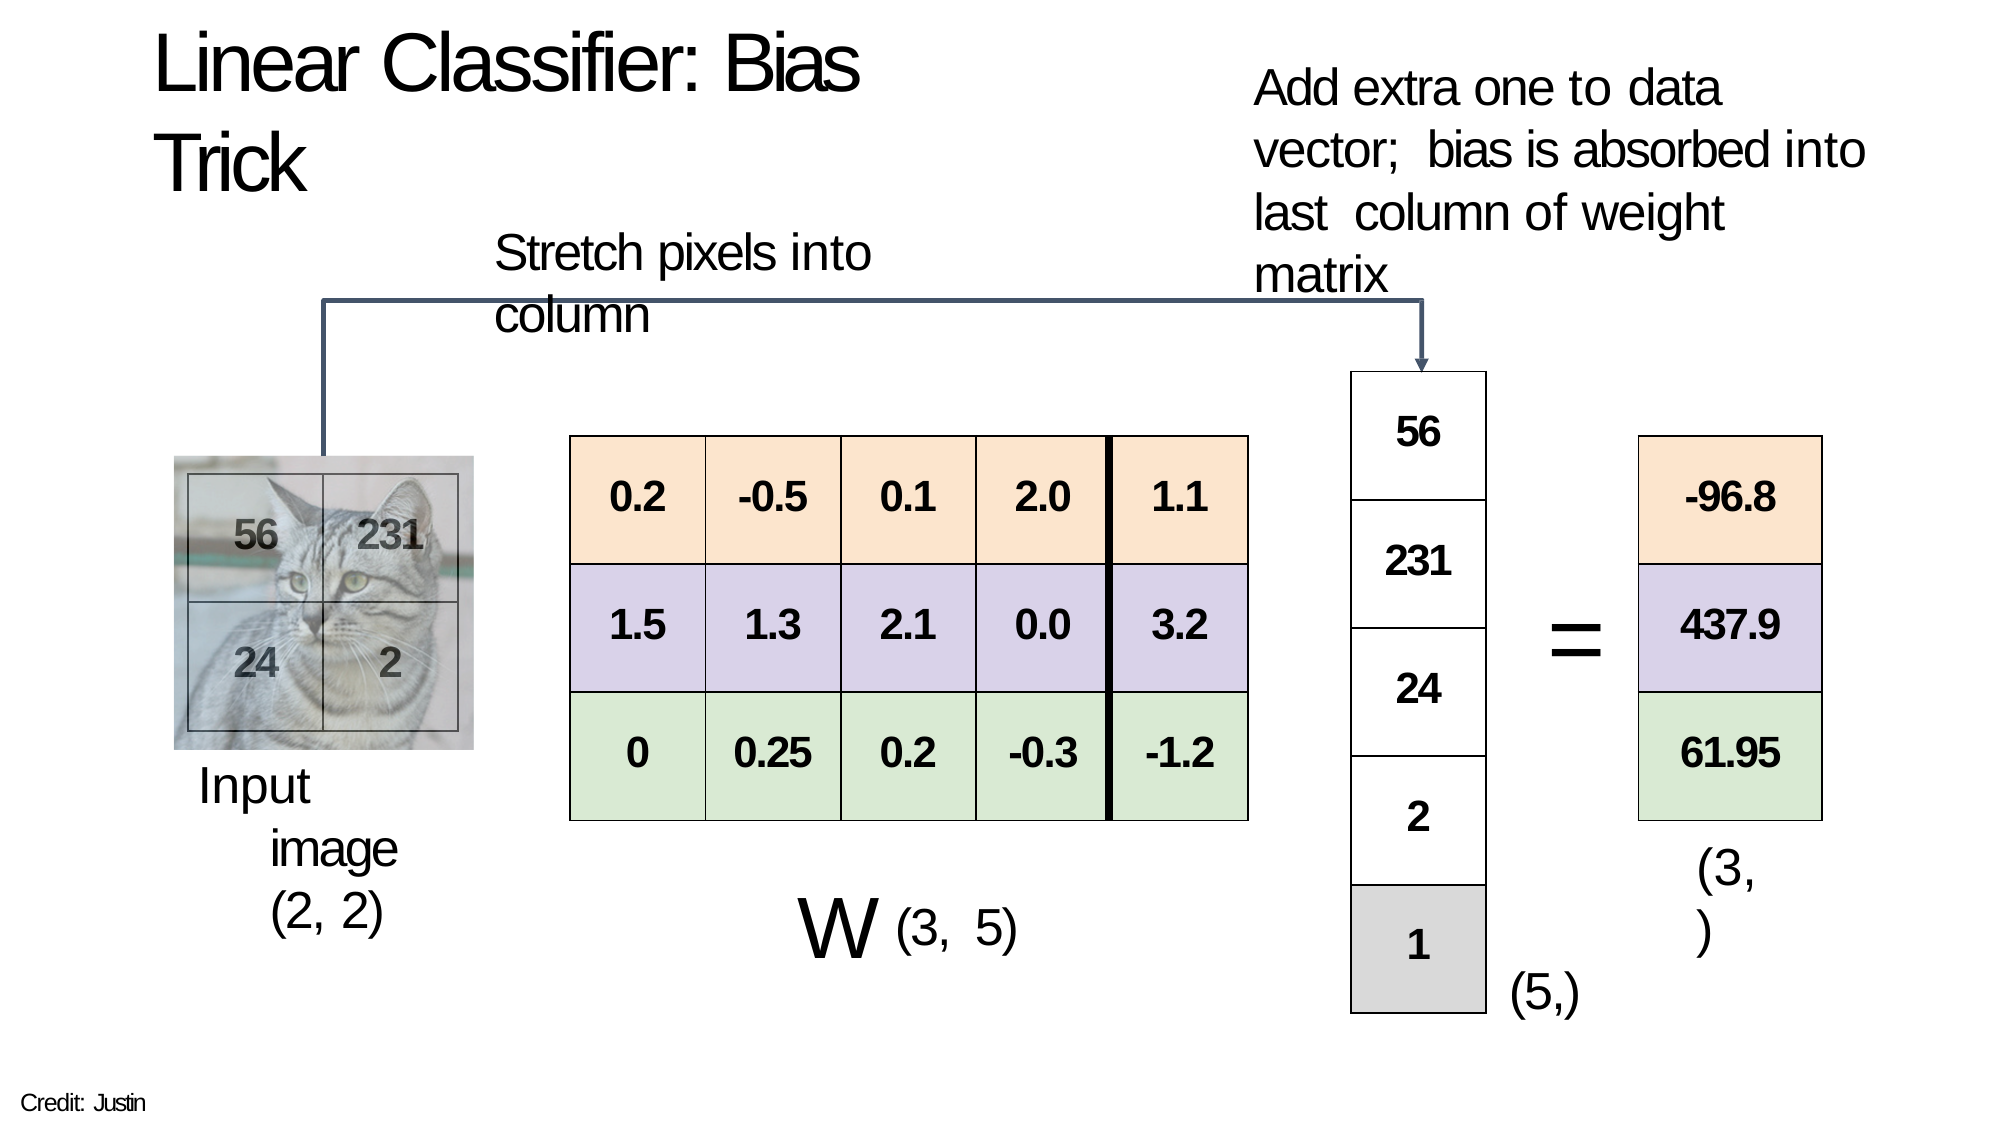

Add extra one to data vector;  bias is absorbed into last  column of weight matrix
# Linear Classifier: Bias Trick
Stretch pixels into column

| 56 |
| --- |
| 231 |
| 24 |
| 2 |
| 1 |
| 0.2 | -0.5 | 0.1 | 2.0 | 1.1 |
| --- | --- | --- | --- | --- |
| 1.5 | 1.3 | 2.1 | 0.0 | 3.2 |
| 0 | 0.25 | 0.2 | -0.3 | -1.2 |
| -96.8 |
| --- |
| 437.9 |
| 61.95 |

| 56 | 231 |
| --- | --- |
| 24 | 2 |
=
Input image  (2, 2)
W (3, 5)
(3,)
(5,)
Credit: Justin